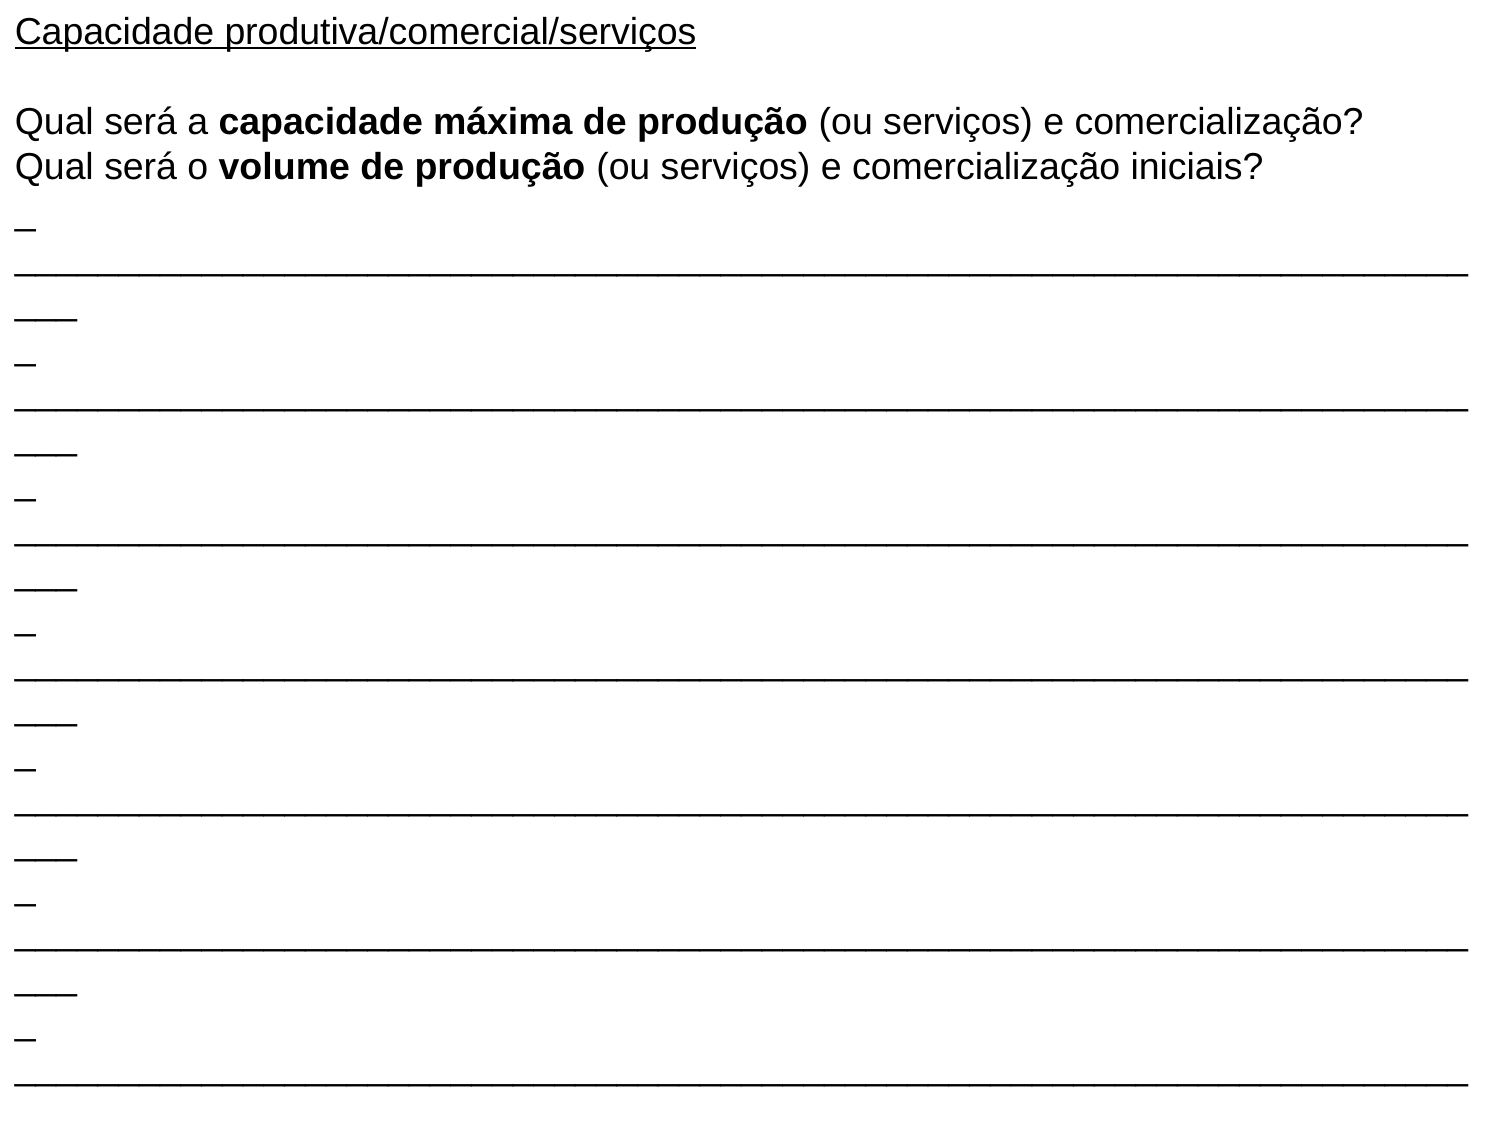

Capacidade produtiva/comercial/serviços

Qual será a capacidade máxima de produção (ou serviços) e comercialização?
Qual será o volume de produção (ou serviços) e comercialização iniciais?
_ _________________________________________________________________________
_ _________________________________________________________________________
_ _________________________________________________________________________
_ _________________________________________________________________________
_ _________________________________________________________________________
_ _________________________________________________________________________
_ _________________________________________________________________________
_ _________________________________________________________________________
_ _________________________________________________________________________
_ _________________________________________________________________________
_ _________________________________________________________________________
_ _________________________________________________________________________
___________________________________________________________________________
___________________________________________________________________________
___________________________________________________________________________
___________________________________________________________________________
___________________________________________________________________________
___________________________________________________________________________
___________________________________________________________________________
___________________________________________________________________________